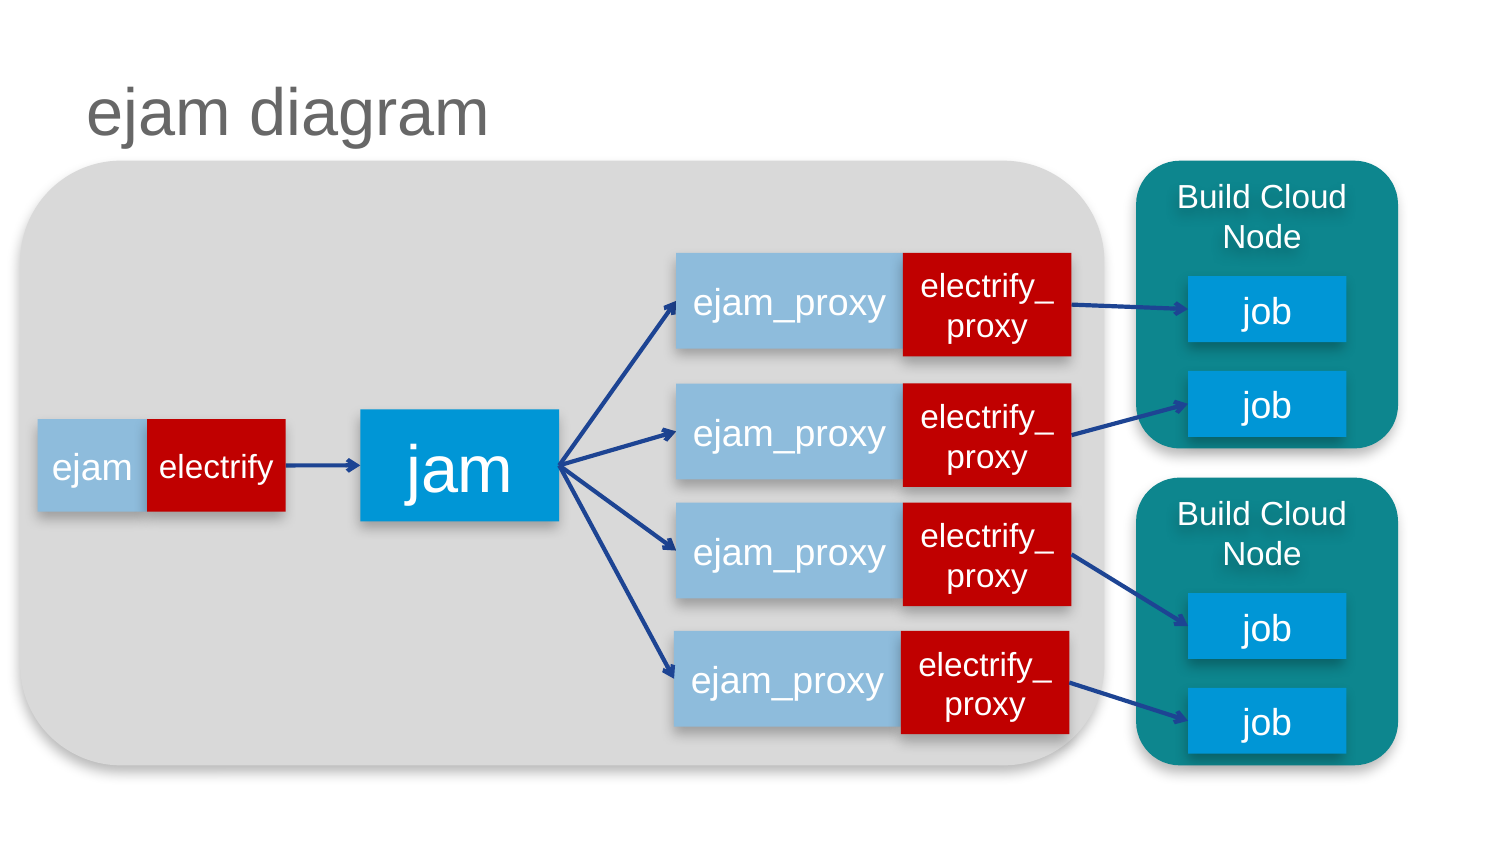

# ejam diagram

Build Cloud Node
ejam_proxy
electrify_proxy
job
job
ejam_proxy
electrify_proxy
jam
ejam
electrify

Build Cloud Node
ejam_proxy
electrify_proxy
job
ejam_proxy
electrify_proxy
job